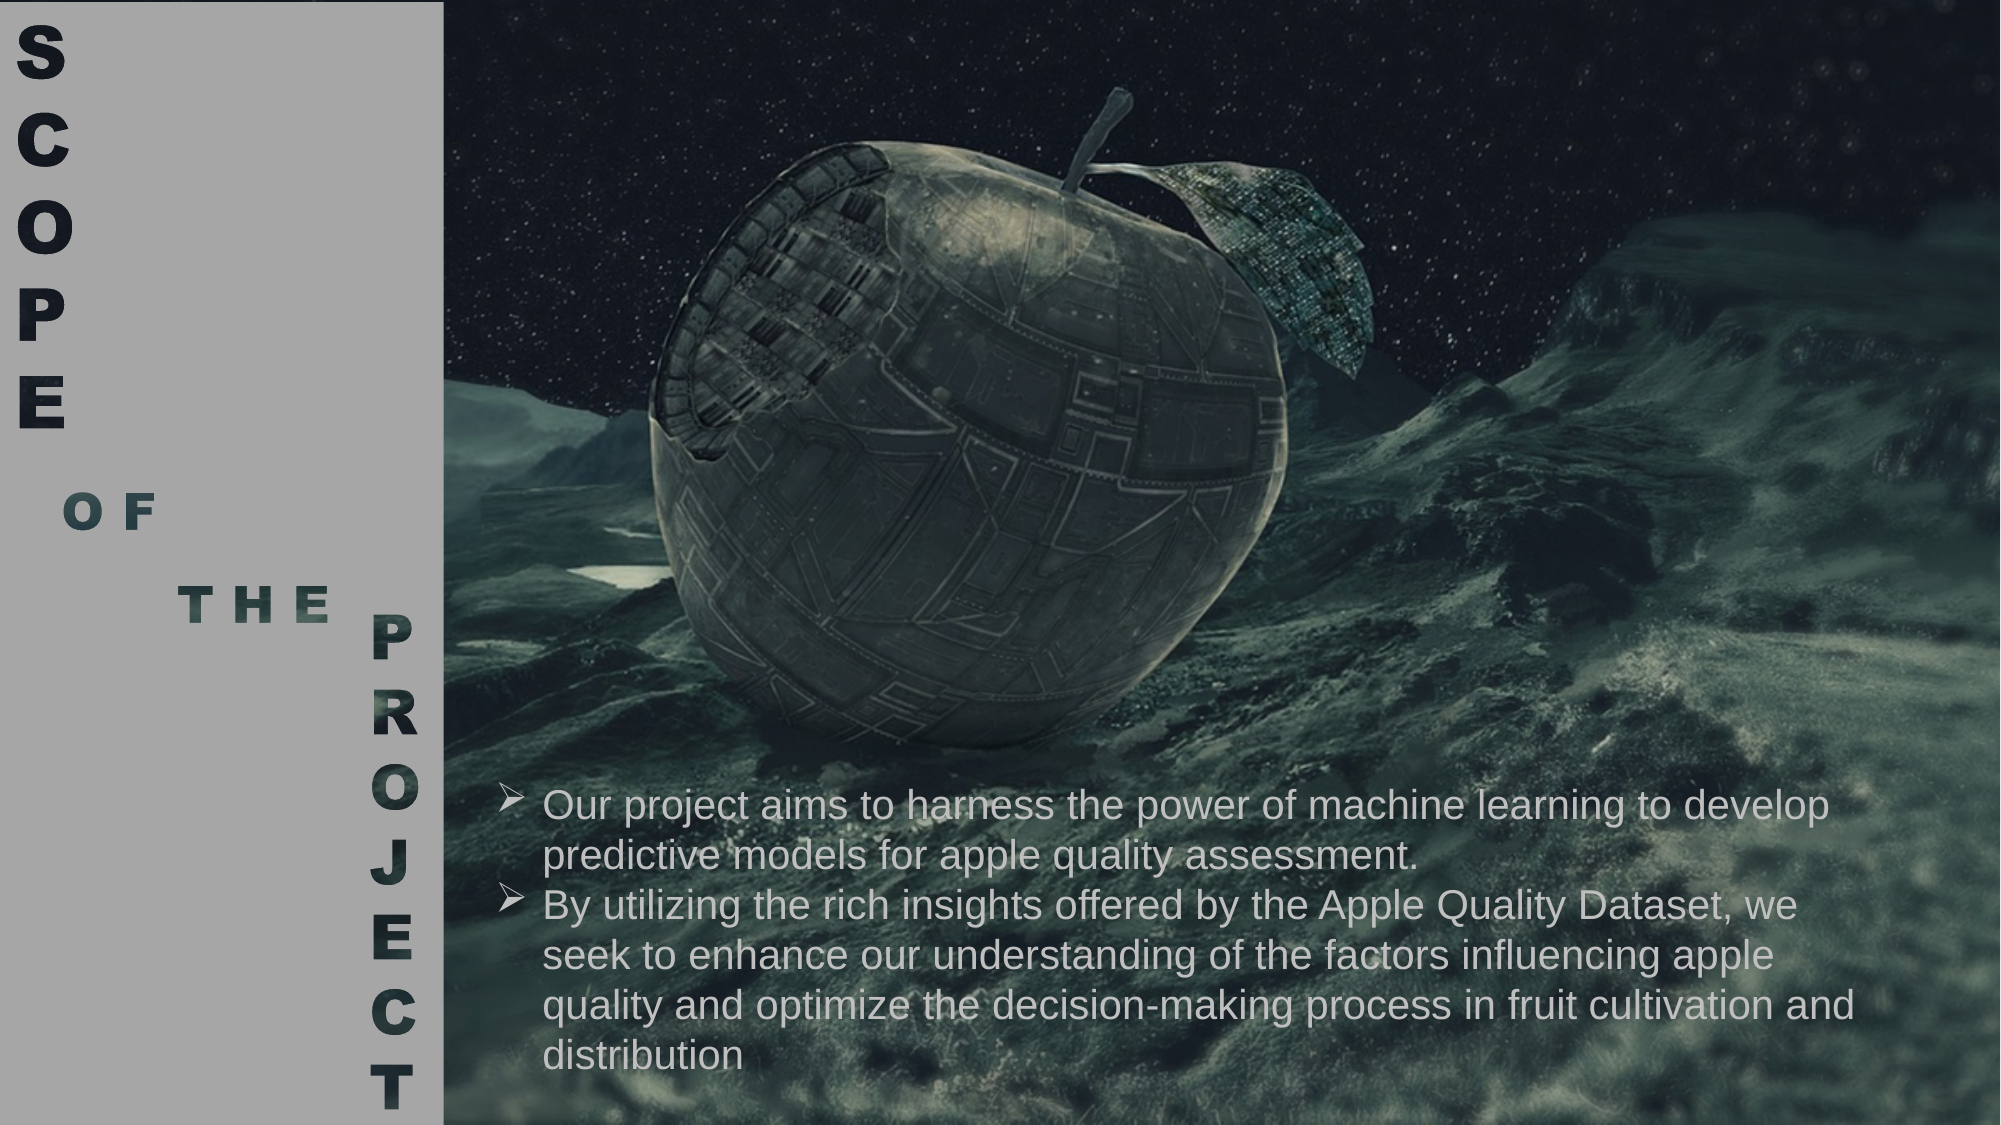

Our project aims to harness the power of machine learning to develop predictive models for apple quality assessment.
By utilizing the rich insights offered by the Apple Quality Dataset, we seek to enhance our understanding of the factors influencing apple quality and optimize the decision-making process in fruit cultivation and distribution